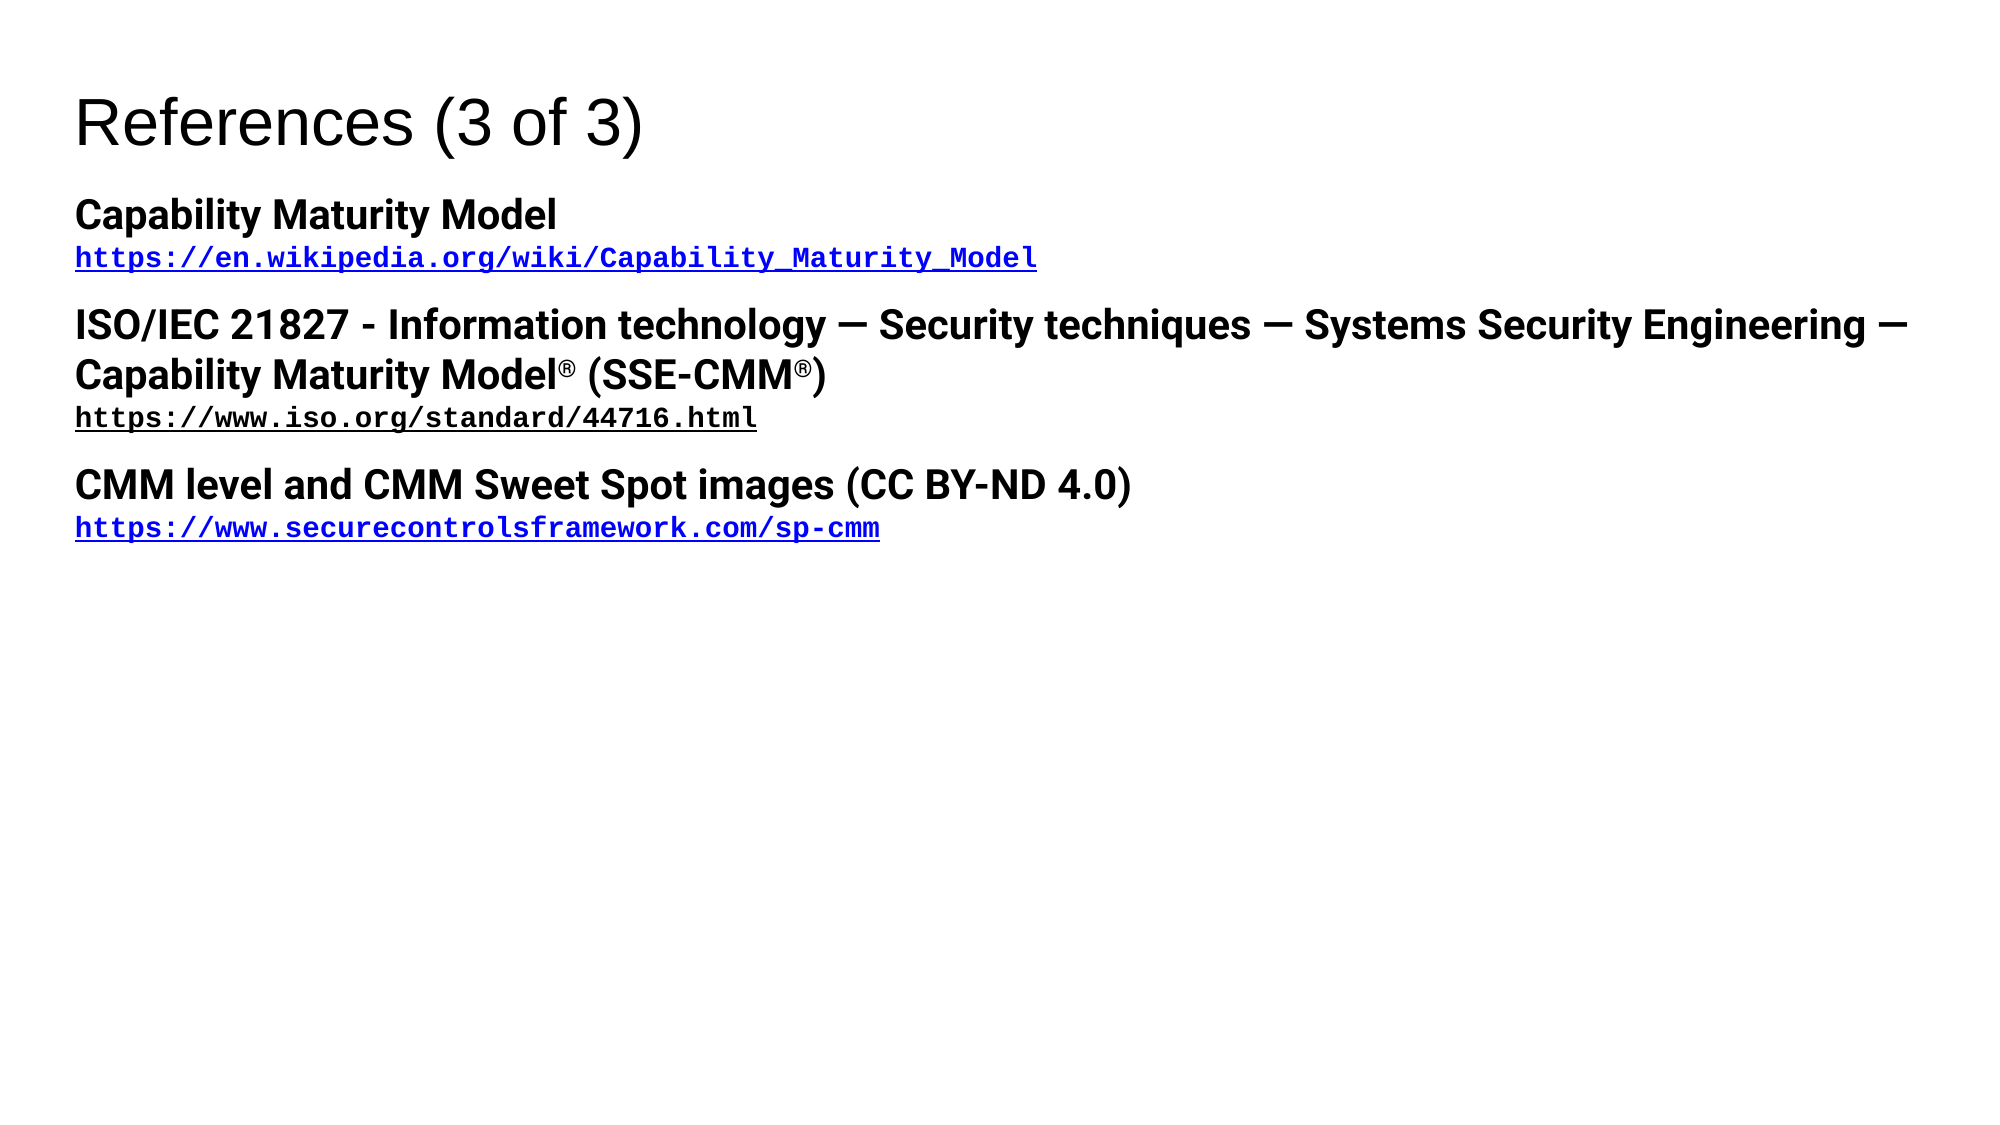

# References (3 of 3)
Capability Maturity Model
https://en.wikipedia.org/wiki/Capability_Maturity_Model
ISO/IEC 21827 - Information technology — Security techniques — Systems Security Engineering — Capability Maturity Model® (SSE-CMM®)
https://www.iso.org/standard/44716.html
CMM level and CMM Sweet Spot images (CC BY-ND 4.0)
https://www.securecontrolsframework.com/sp-cmm